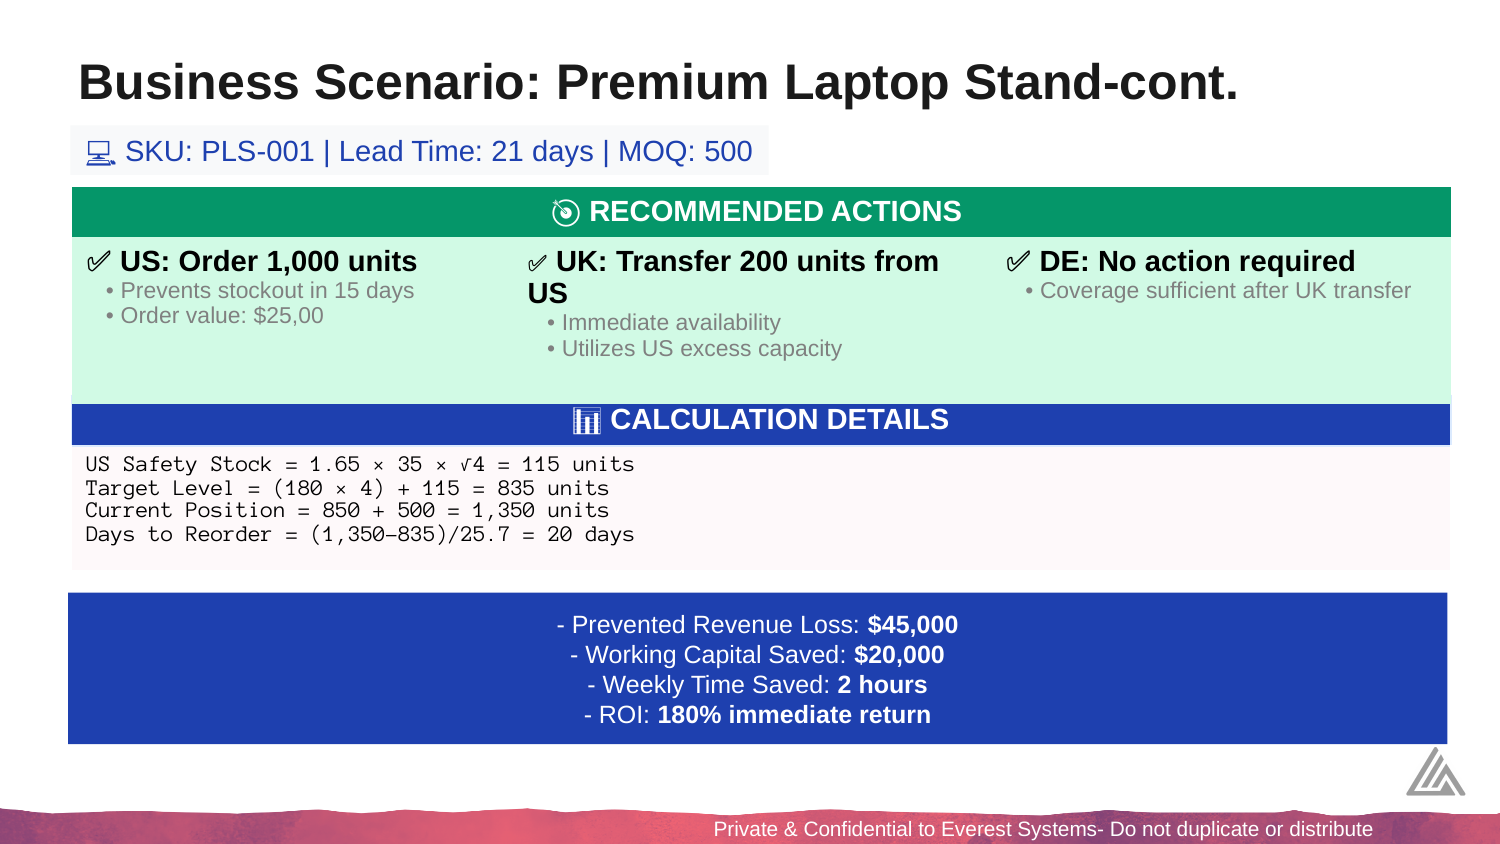

# Business Scenario: Premium Laptop Stand-cont.

💻 SKU: PLS-001 | Lead Time: 21 days | MOQ: 500
| 🎯 RECOMMENDED ACTIONS |  |  |
| --- | --- | --- |
| ✅ US: Order 1,000 units • Prevents stockout in 15 days • Order value: $25,00 | ✅ UK: Transfer 200 units from US • Immediate availability • Utilizes US excess capacity | ✅ DE: No action required • Coverage sufficient after UK transfer |
| 📊 CALCULATION DETAILS |
| --- |
| US Safety Stock = 1.65 × 35 × √4 = 115 units Target Level = (180 × 4) + 115 = 835 units Current Position = 850 + 500 = 1,350 units Days to Reorder = (1,350-835)/25.7 = 20 days |
- Prevented Revenue Loss: $45,000
- Working Capital Saved: $20,000
- Weekly Time Saved: 2 hours
- ROI: 180% immediate return